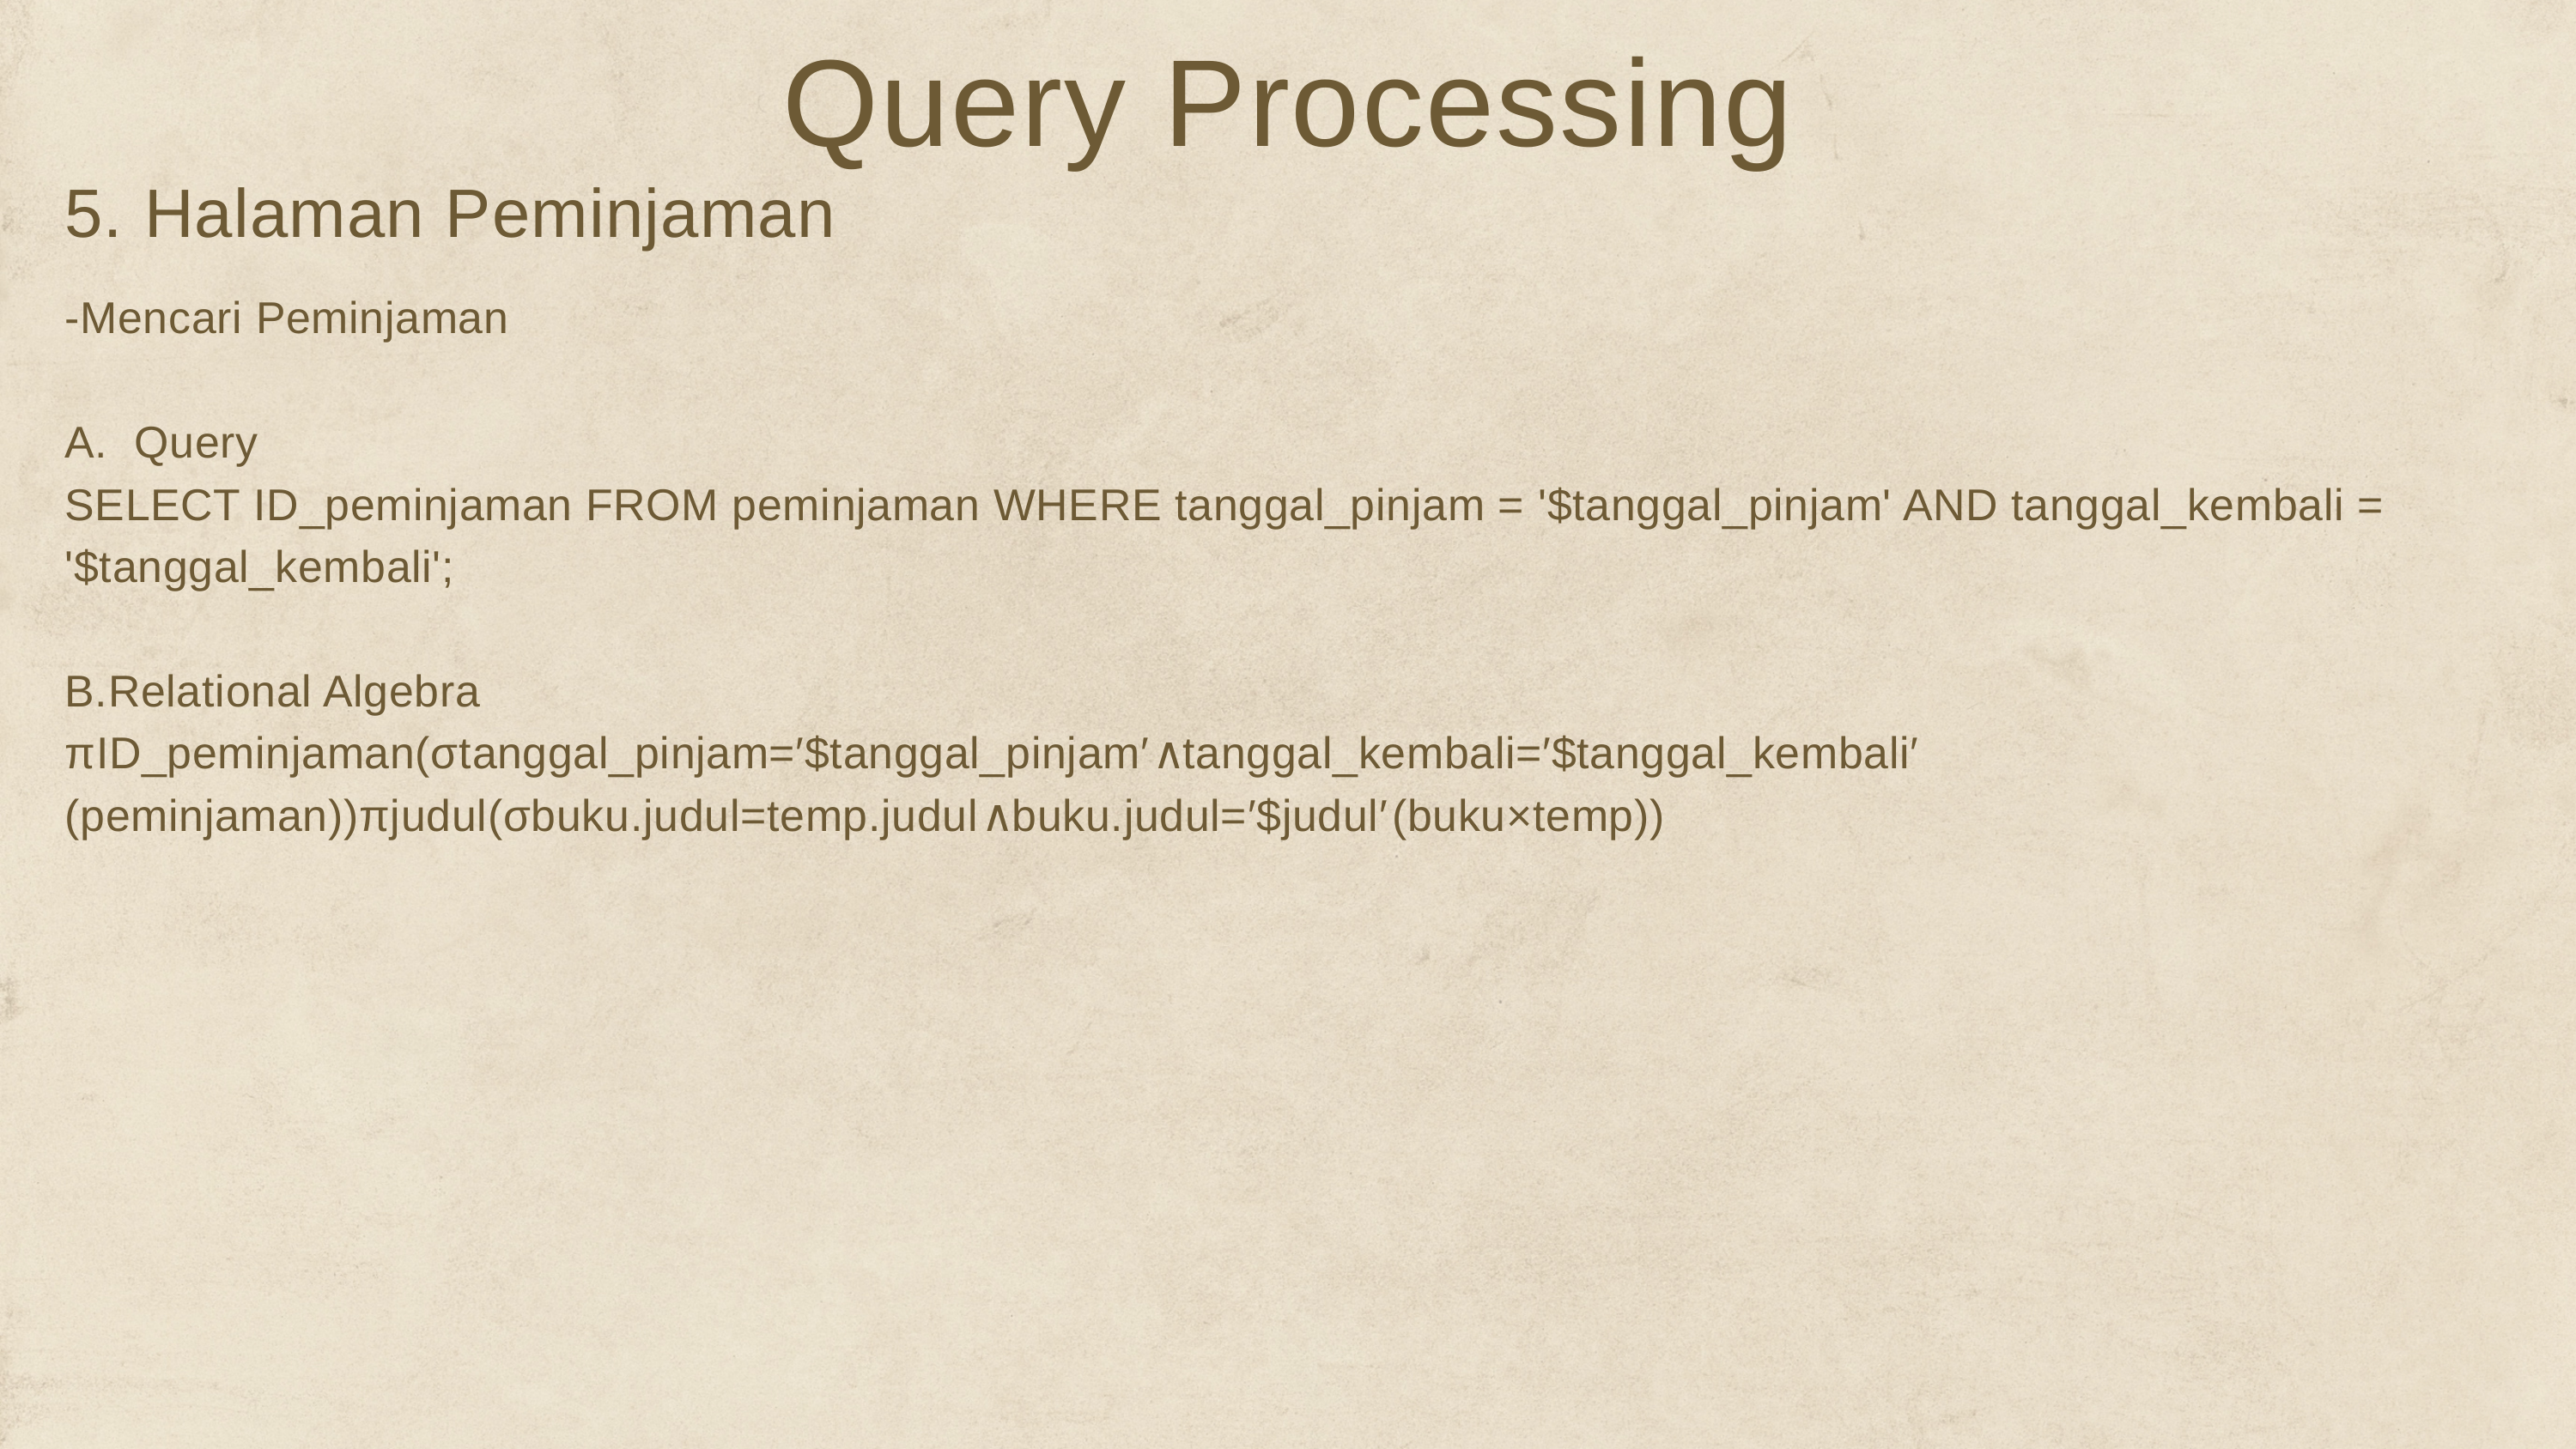

Query Processing

5. Halaman Peminjaman

-Mencari Peminjaman

A.  Query
SELECT ID_peminjaman FROM peminjaman WHERE tanggal_pinjam = '$tanggal_pinjam' AND tanggal_kembali = '$tanggal_kembali';

B.Relational Algebra
πID_peminjaman(σtanggal_pinjam=′$tanggal_pinjam′∧tanggal_kembali=′$tanggal_kembali′(peminjaman))πjudul(σbuku.judul=temp.judul∧buku.judul=′$judul′​(buku×temp))